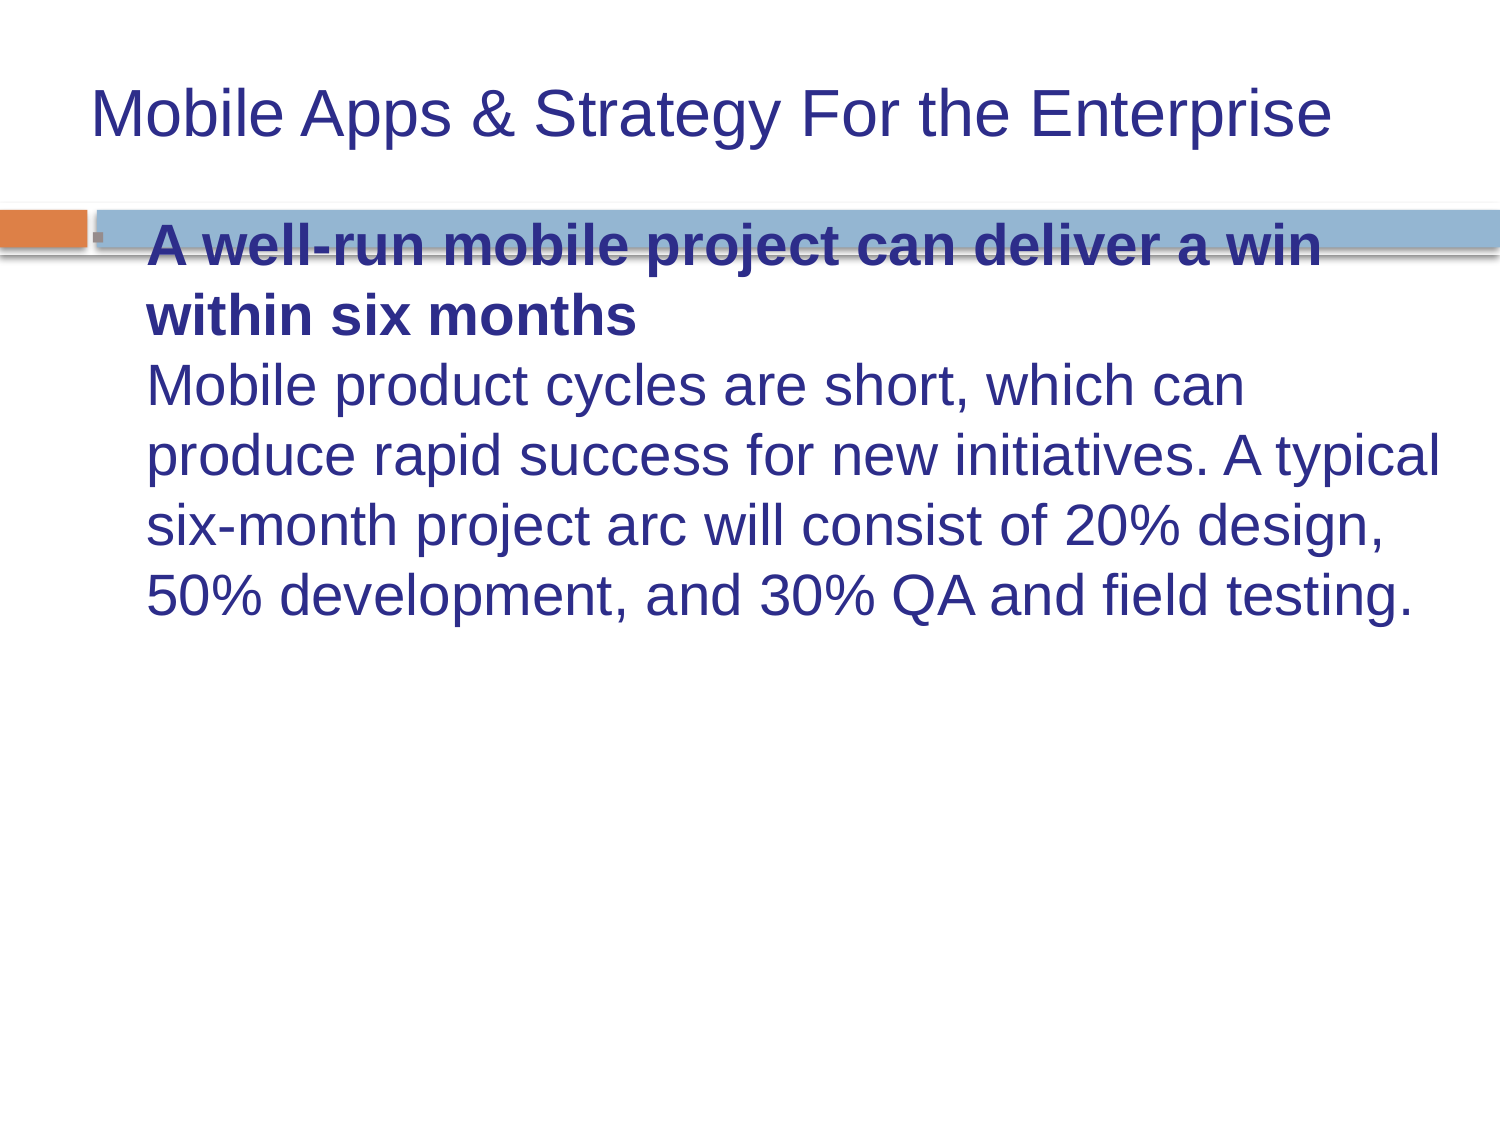

Mobile Apps & Strategy For the Enterprise

A well-run mobile project can deliver a win within six months
Mobile product cycles are short, which can produce rapid success for new initiatives. A typical six-month project arc will consist of 20% design, 50% development, and 30% QA and field testing.